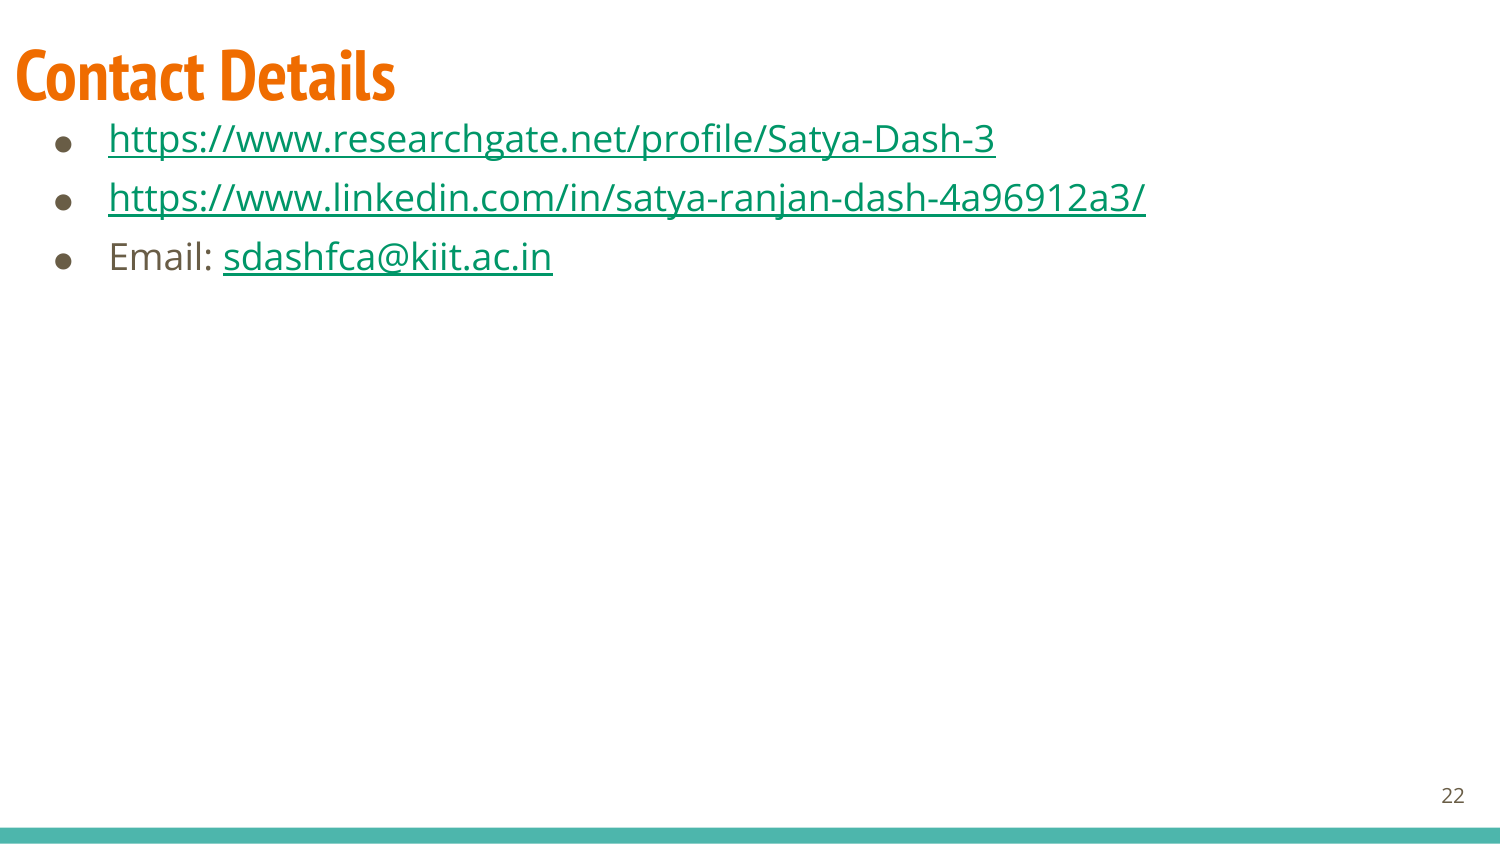

# Contact Details
https://www.researchgate.net/profile/Satya-Dash-3
https://www.linkedin.com/in/satya-ranjan-dash-4a96912a3/
Email: sdashfca@kiit.ac.in

22